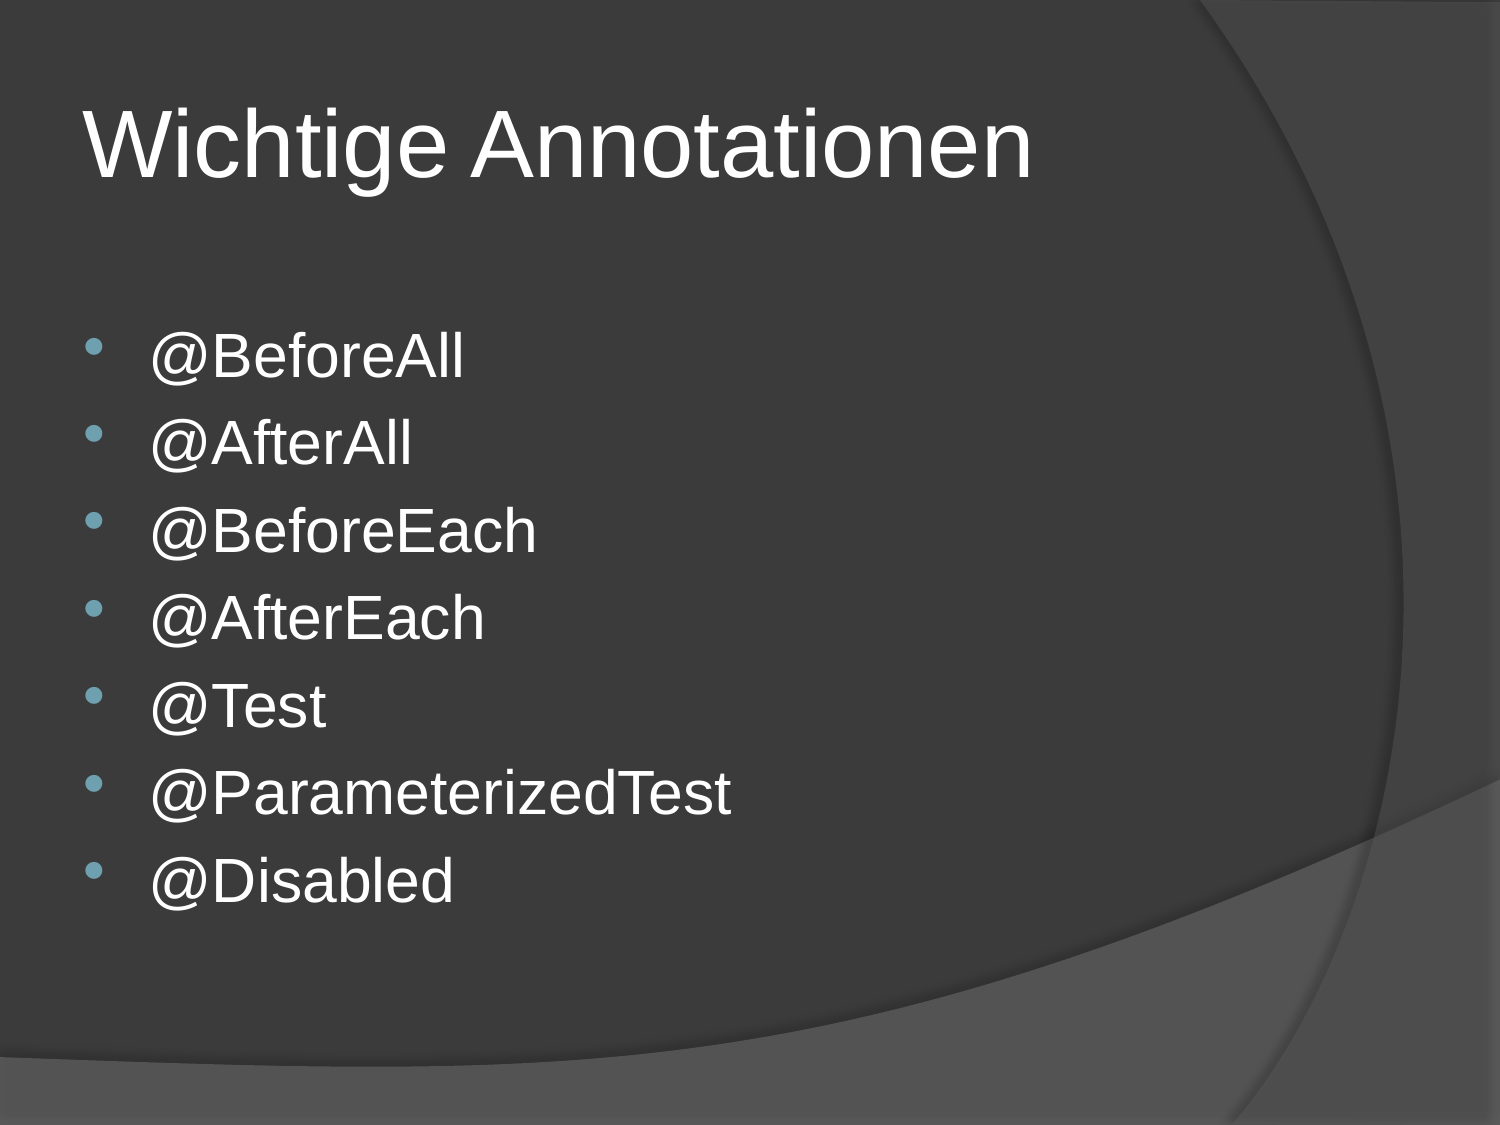

# Wichtige Annotationen

@BeforeAll
@AfterAll
@BeforeEach
@AfterEach
@Test
@ParameterizedTest
@Disabled